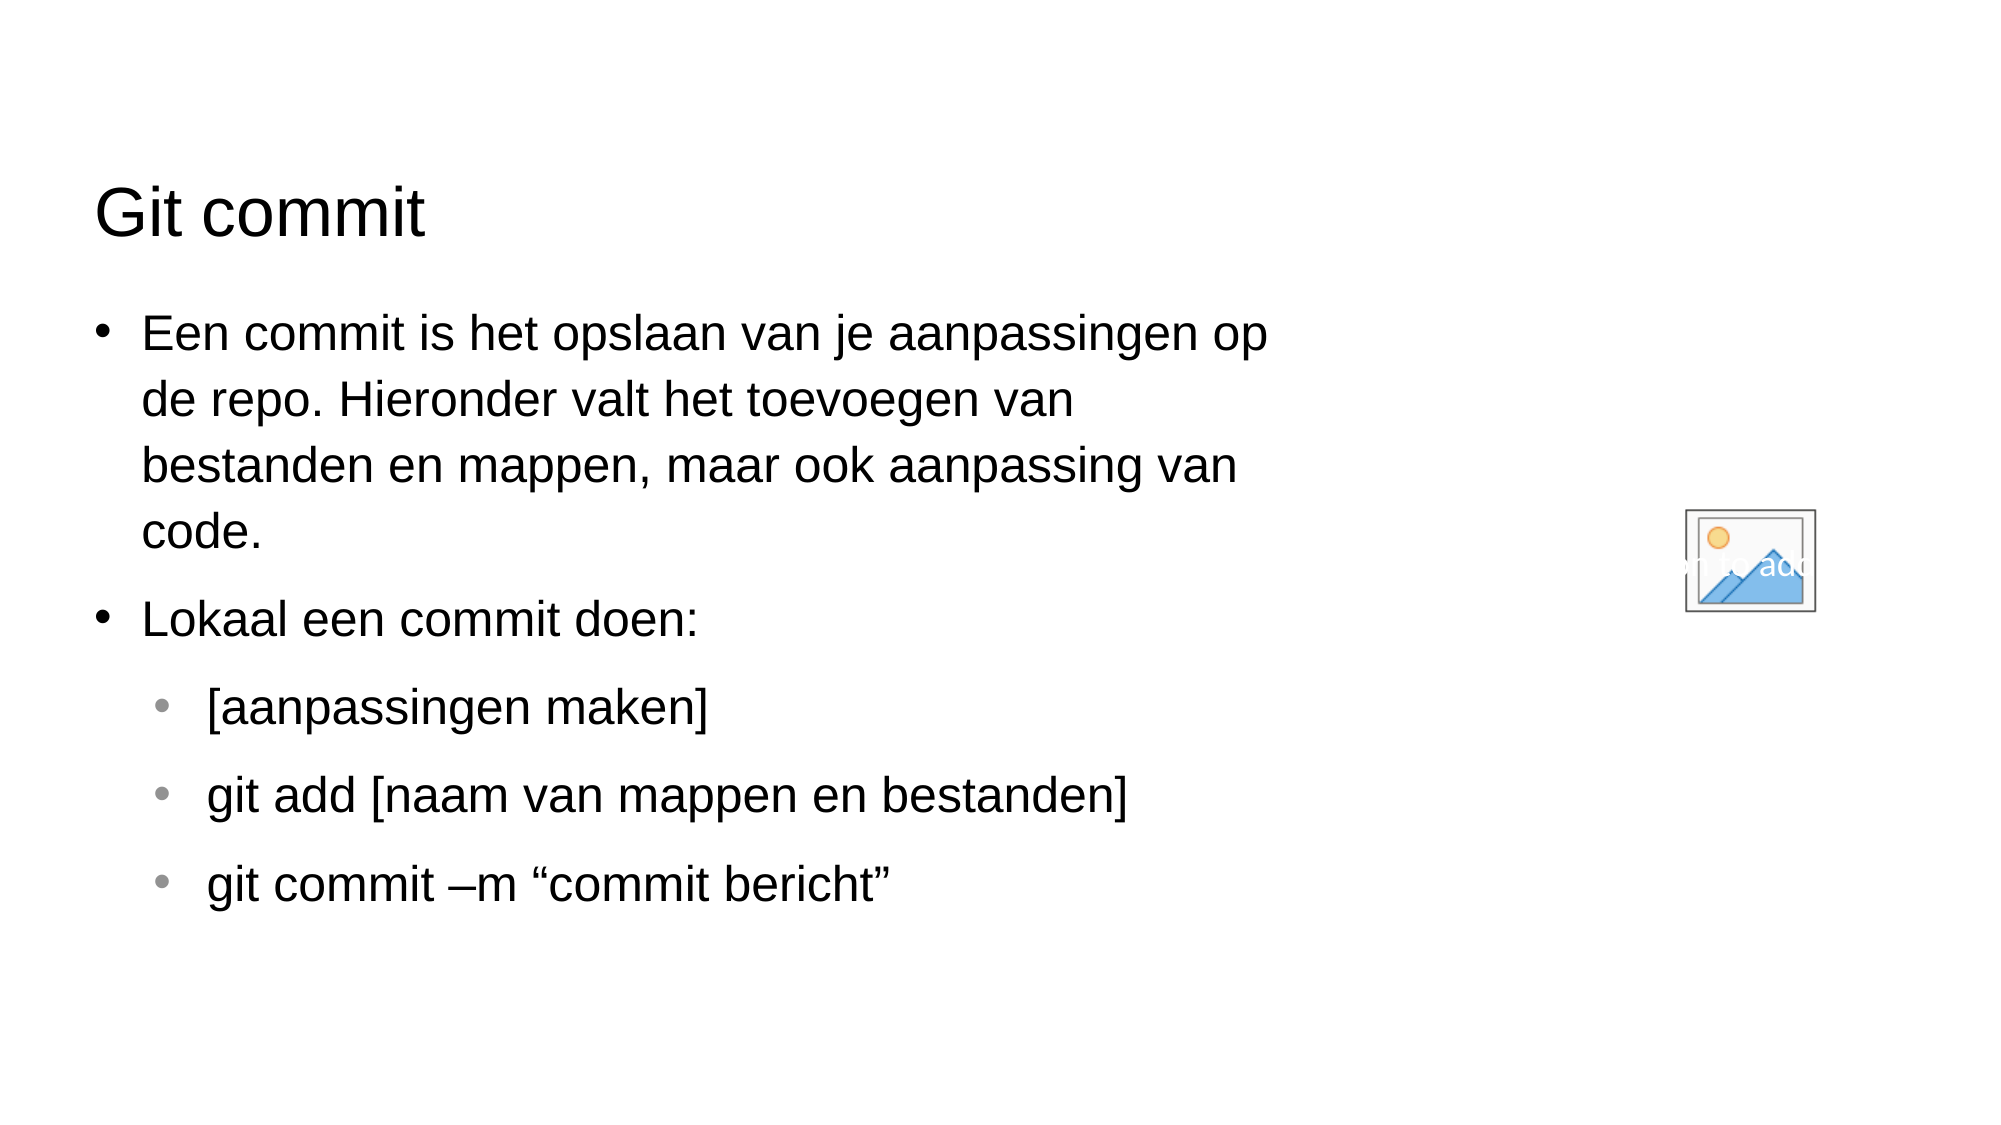

# Git commit
Een commit is het opslaan van je aanpassingen op de repo. Hieronder valt het toevoegen van bestanden en mappen, maar ook aanpassing van code.
Lokaal een commit doen:
[aanpassingen maken]
git add [naam van mappen en bestanden]
git commit –m “commit bericht”